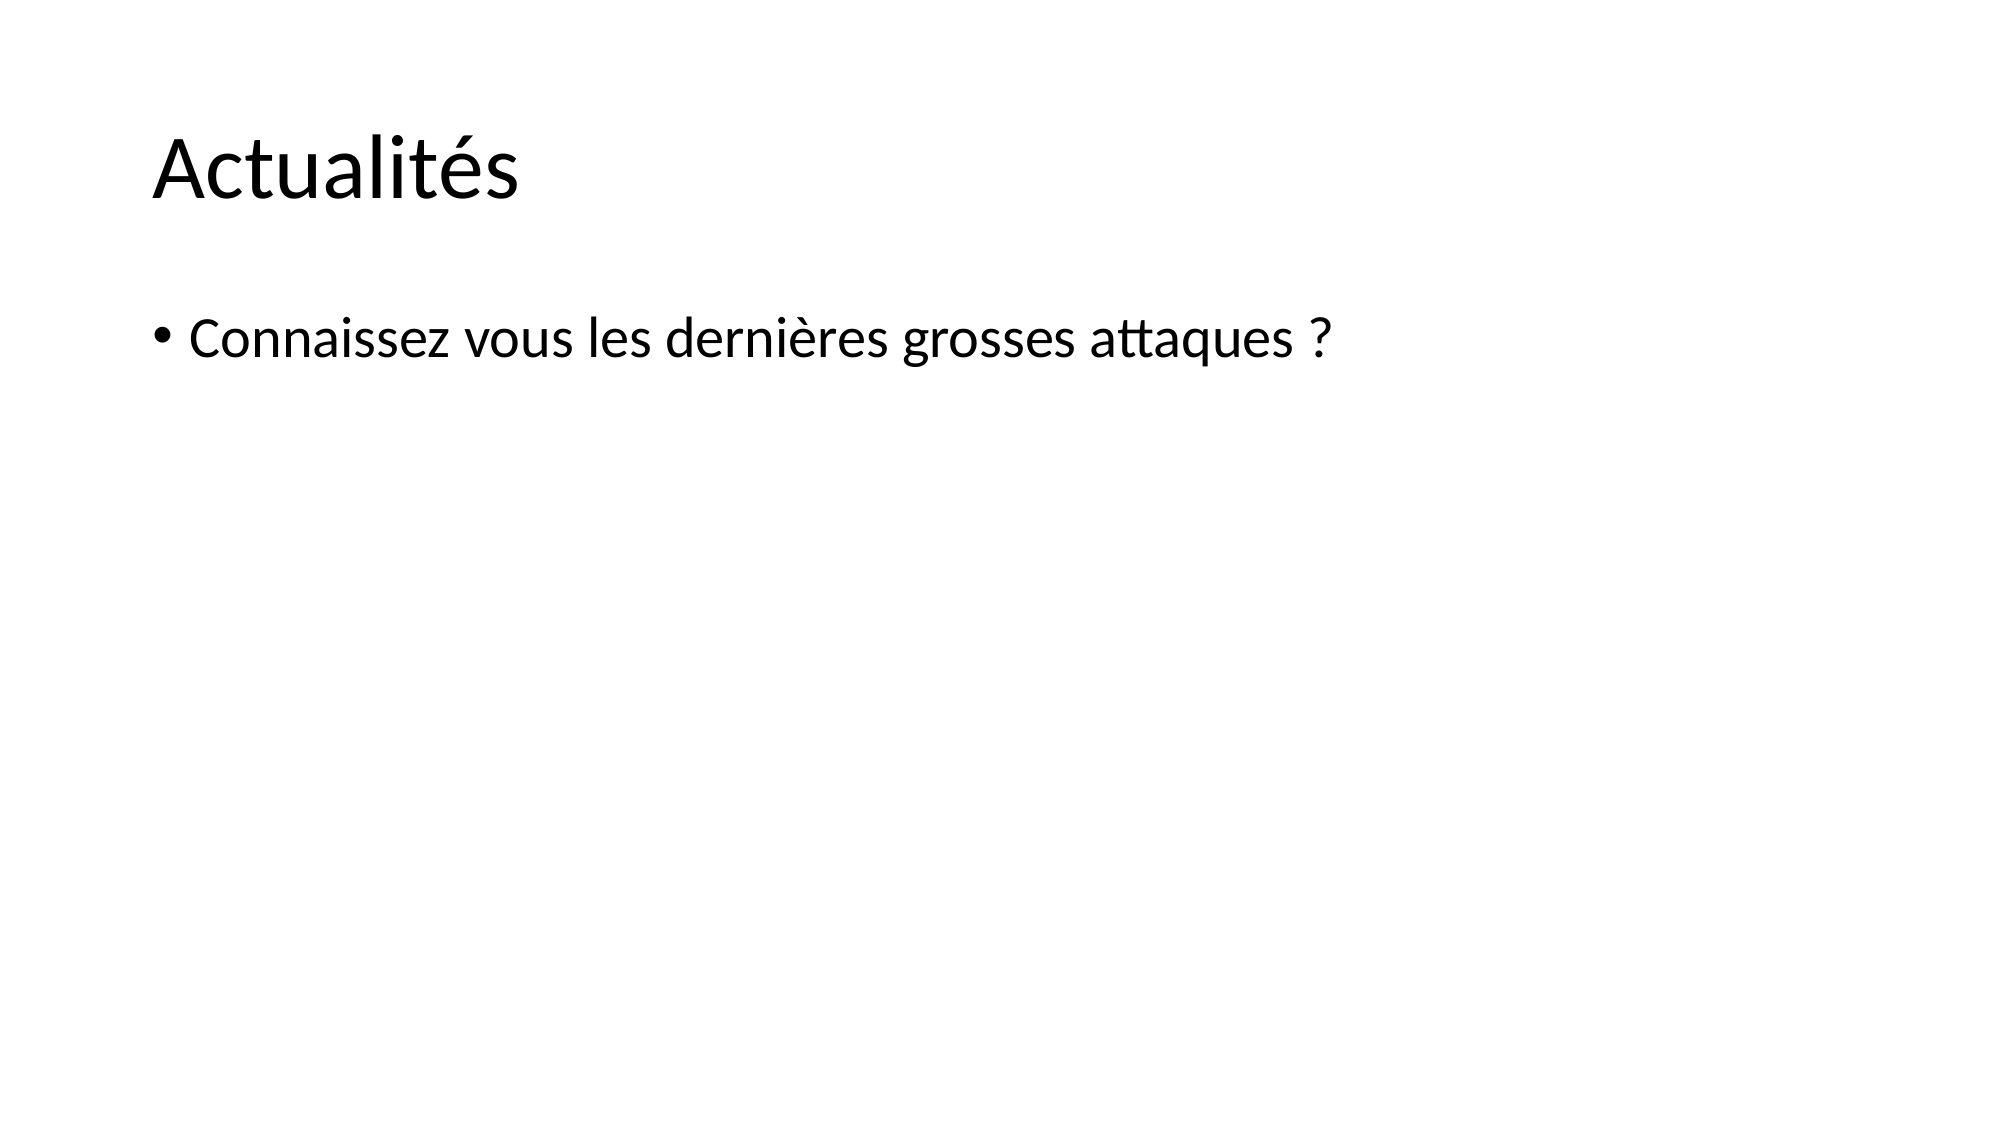

# Actualités
Connaissez vous les dernières grosses attaques ?